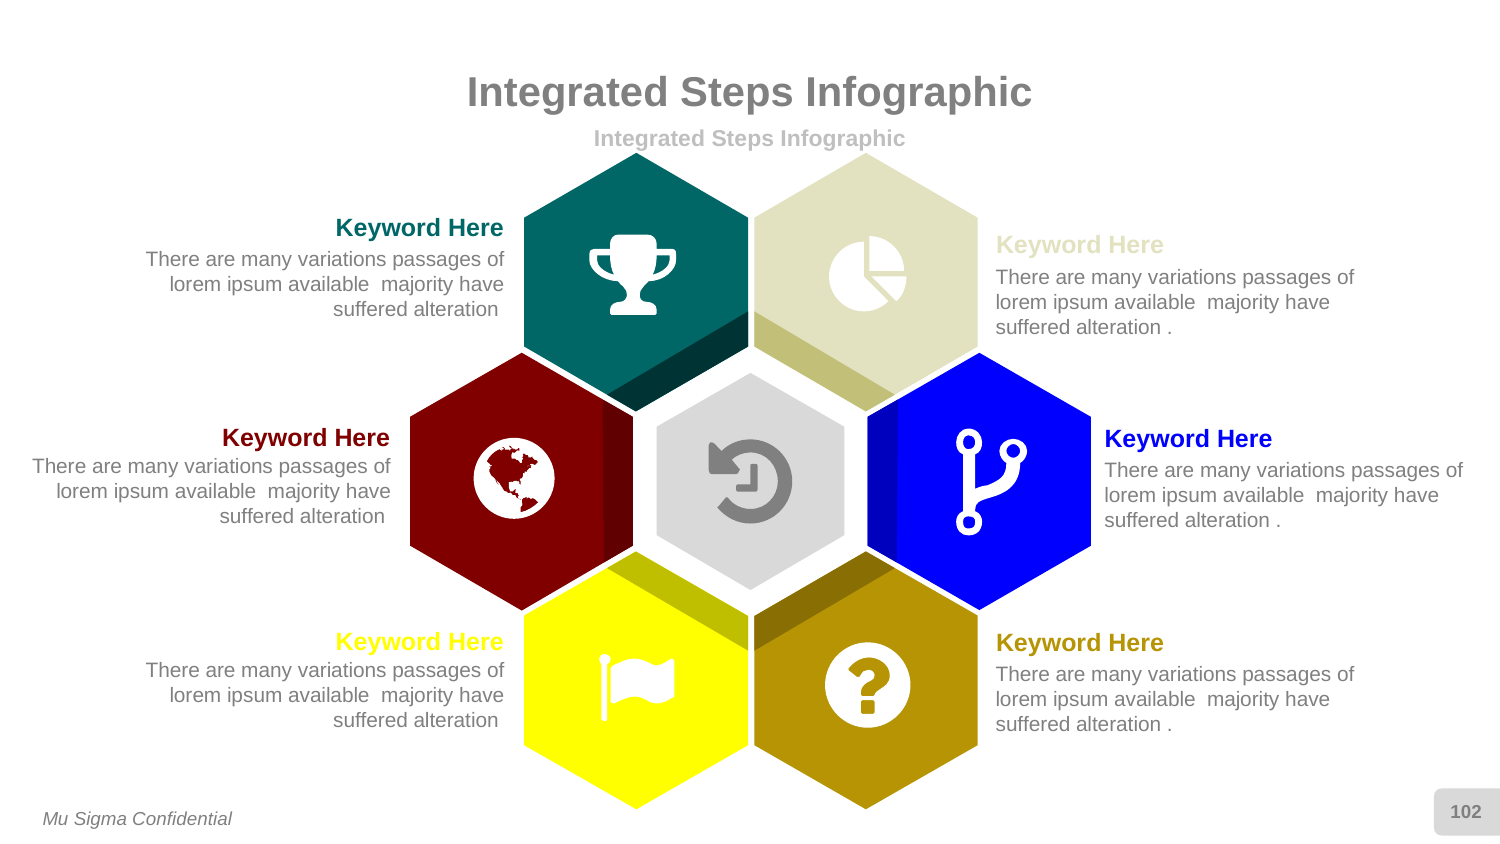

# Integrated Steps Infographic
Integrated Steps Infographic

Keyword Here
There are many variations passages of lorem ipsum available  majority have suffered alteration
Keyword Here
There are many variations passages of lorem ipsum available  majority have suffered alteration .

Keyword Here
There are many variations passages of lorem ipsum available  majority have suffered alteration
Keyword Here
There are many variations passages of lorem ipsum available  majority have suffered alteration .

Keyword Here
There are many variations passages of lorem ipsum available  majority have suffered alteration
Keyword Here
There are many variations passages of lorem ipsum available  majority have suffered alteration .

102